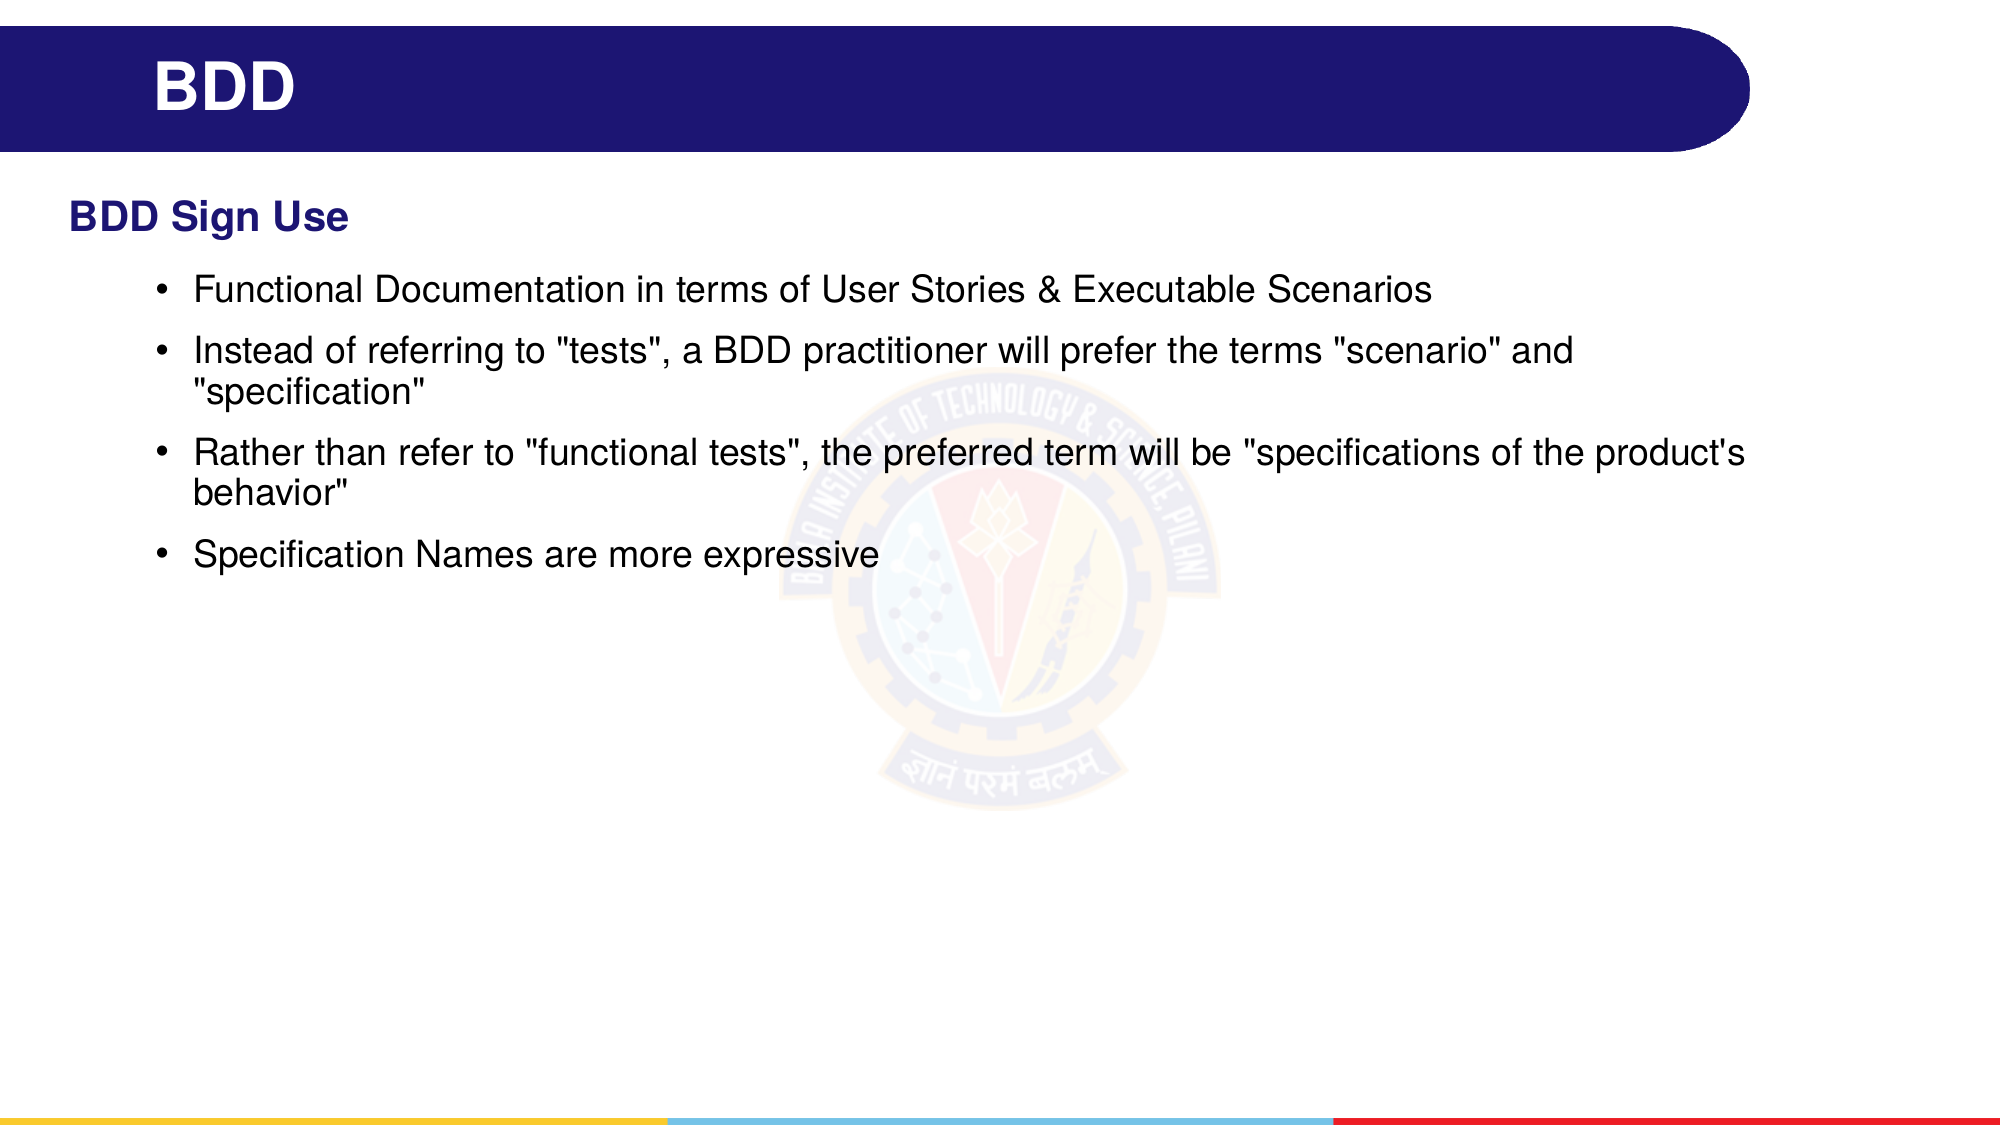

# BDD
BDD Sign Use
Functional Documentation in terms of User Stories & Executable Scenarios
Instead of referring to "tests", a BDD practitioner will prefer the terms "scenario" and "specification"
Rather than refer to "functional tests", the preferred term will be "specifications of the product's behavior"
Specification Names are more expressive